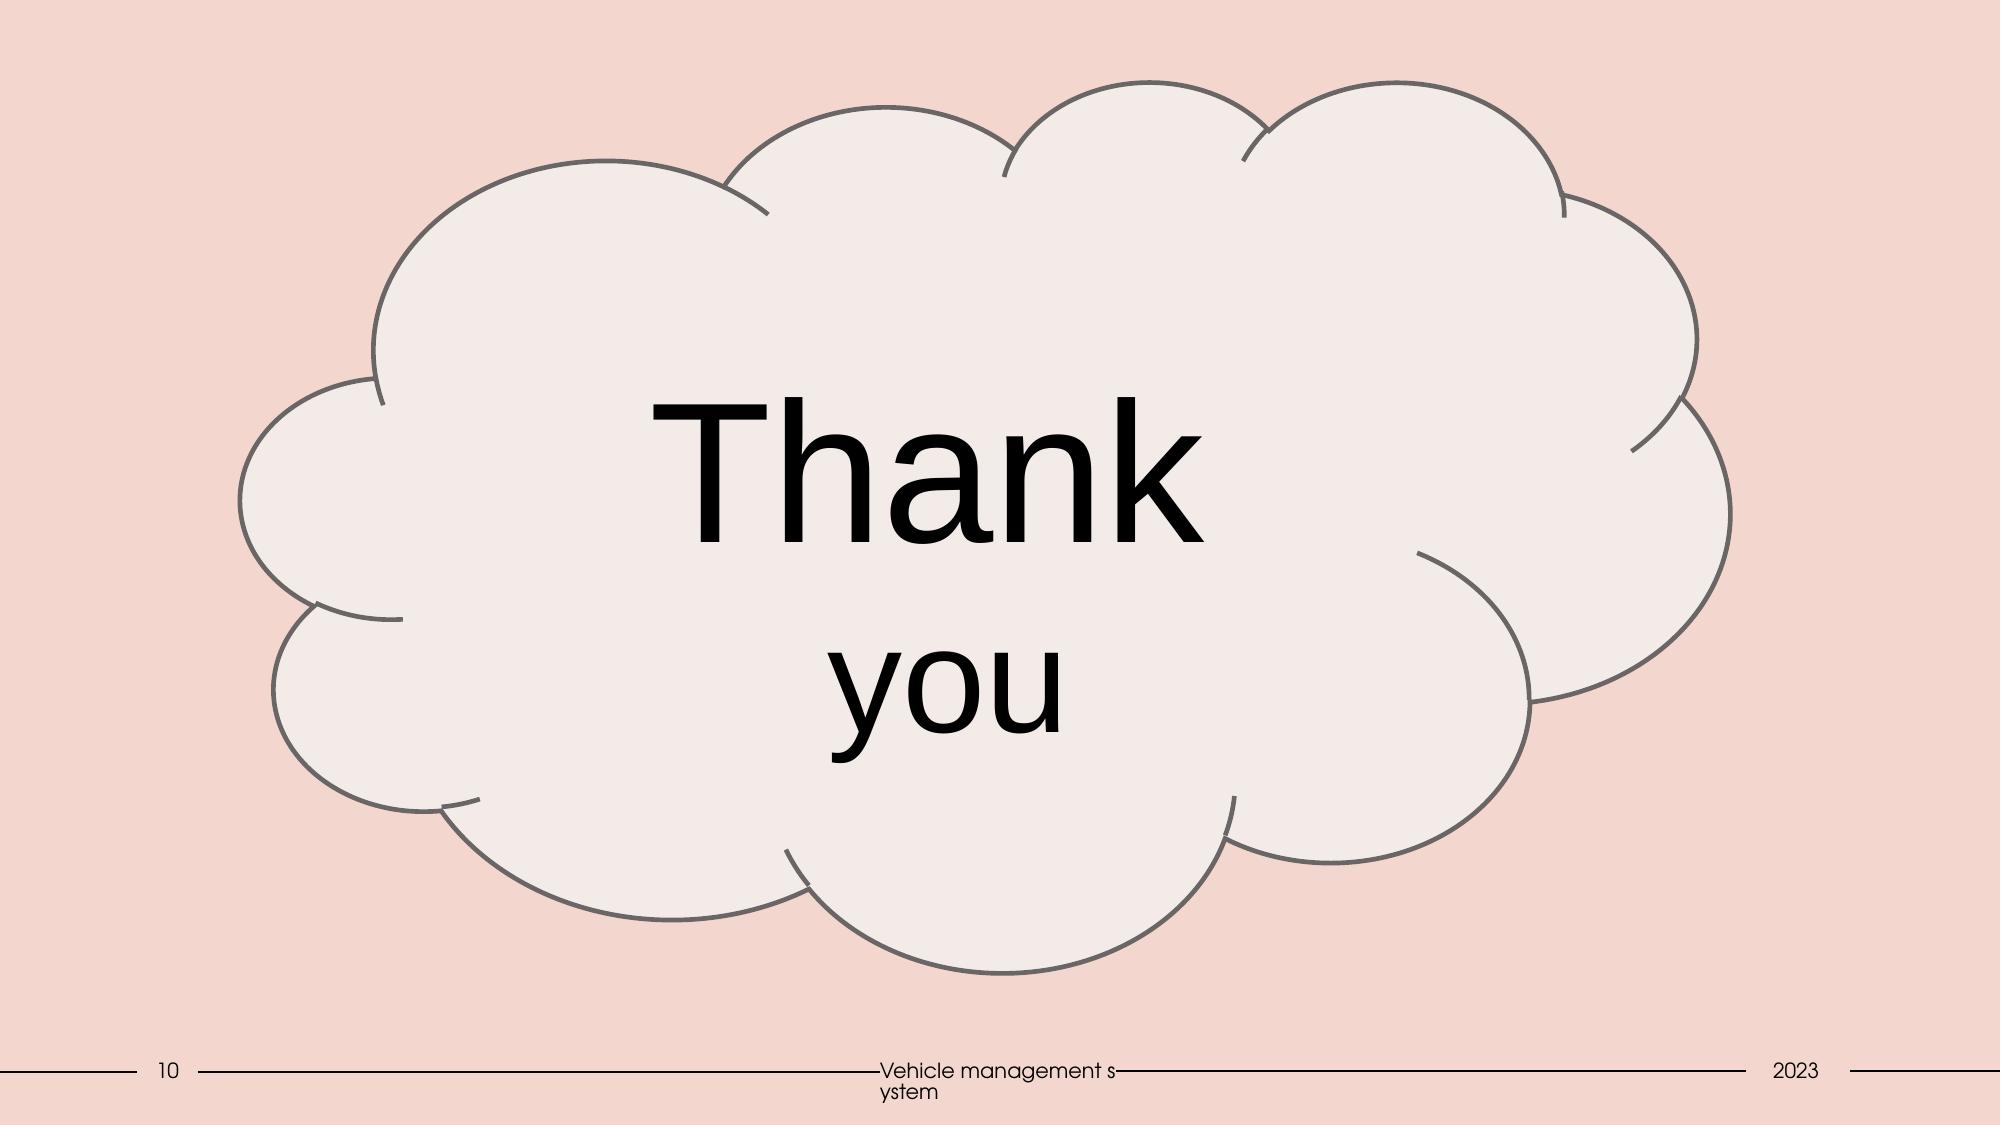

Thank
you
10
Vehicle management system
2023